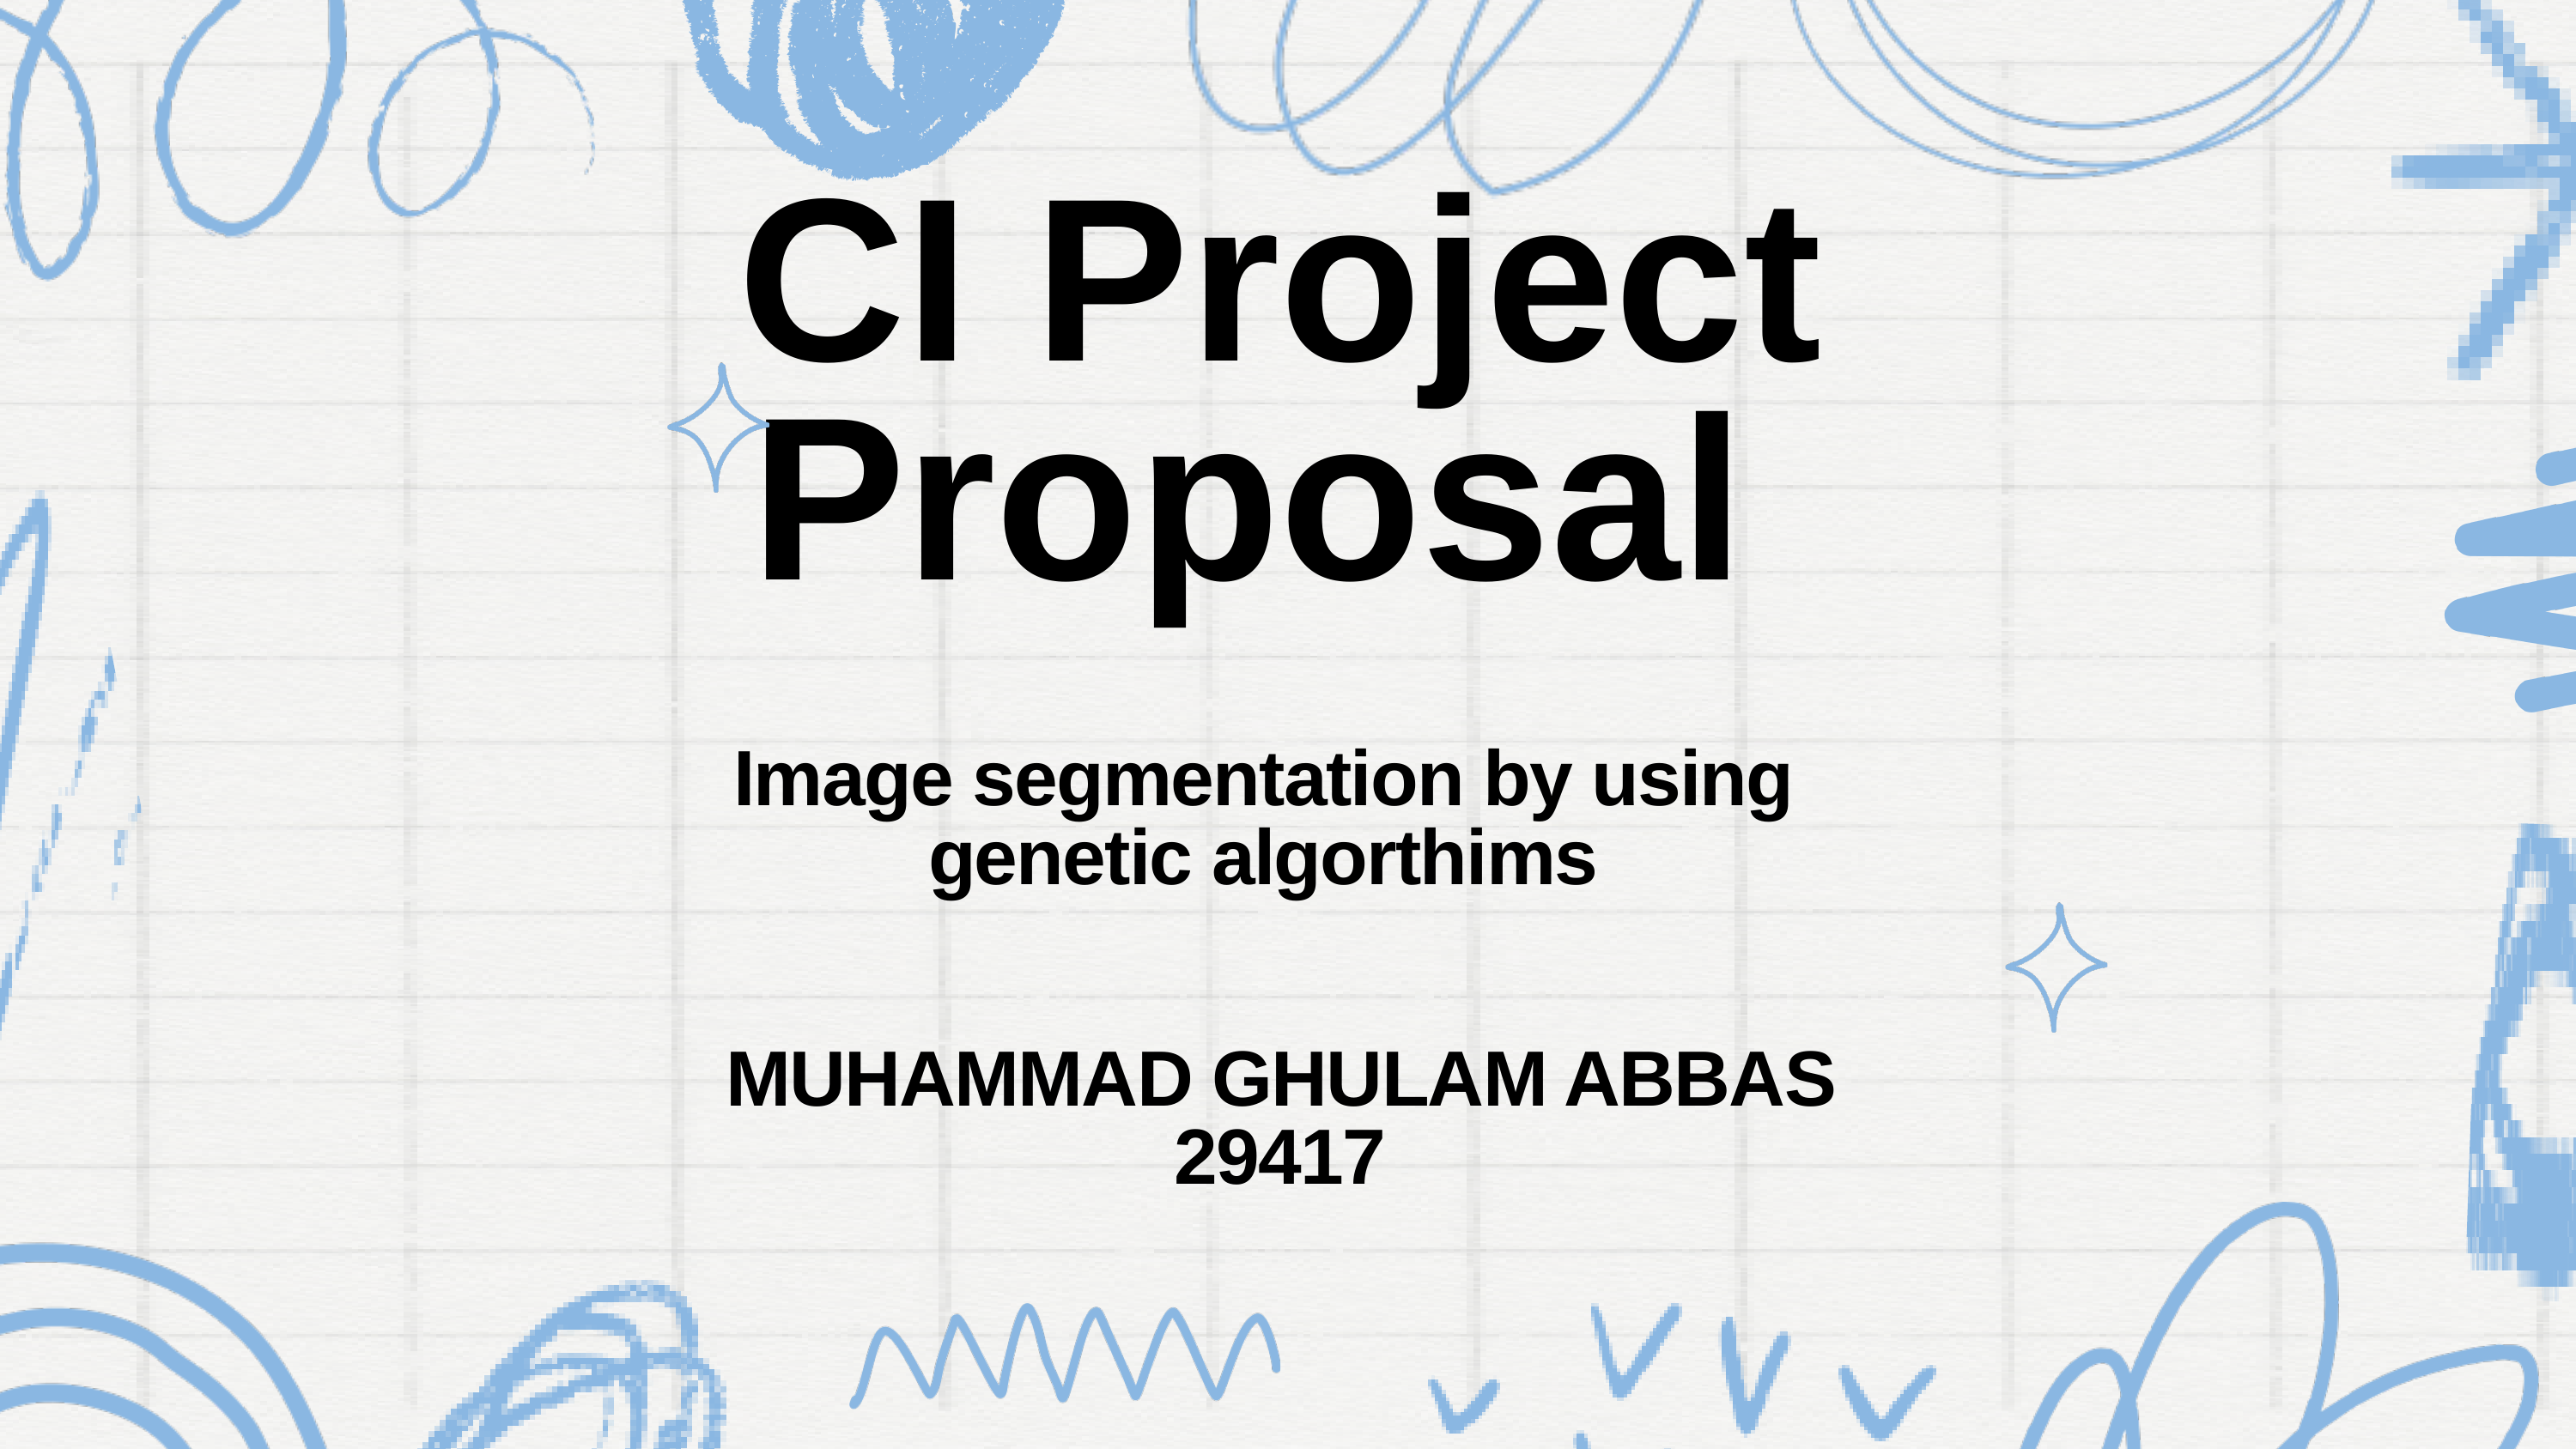

CI Project Proposal

Image segmentation by using genetic algorthims

MUHAMMAD GHULAM ABBAS 29417